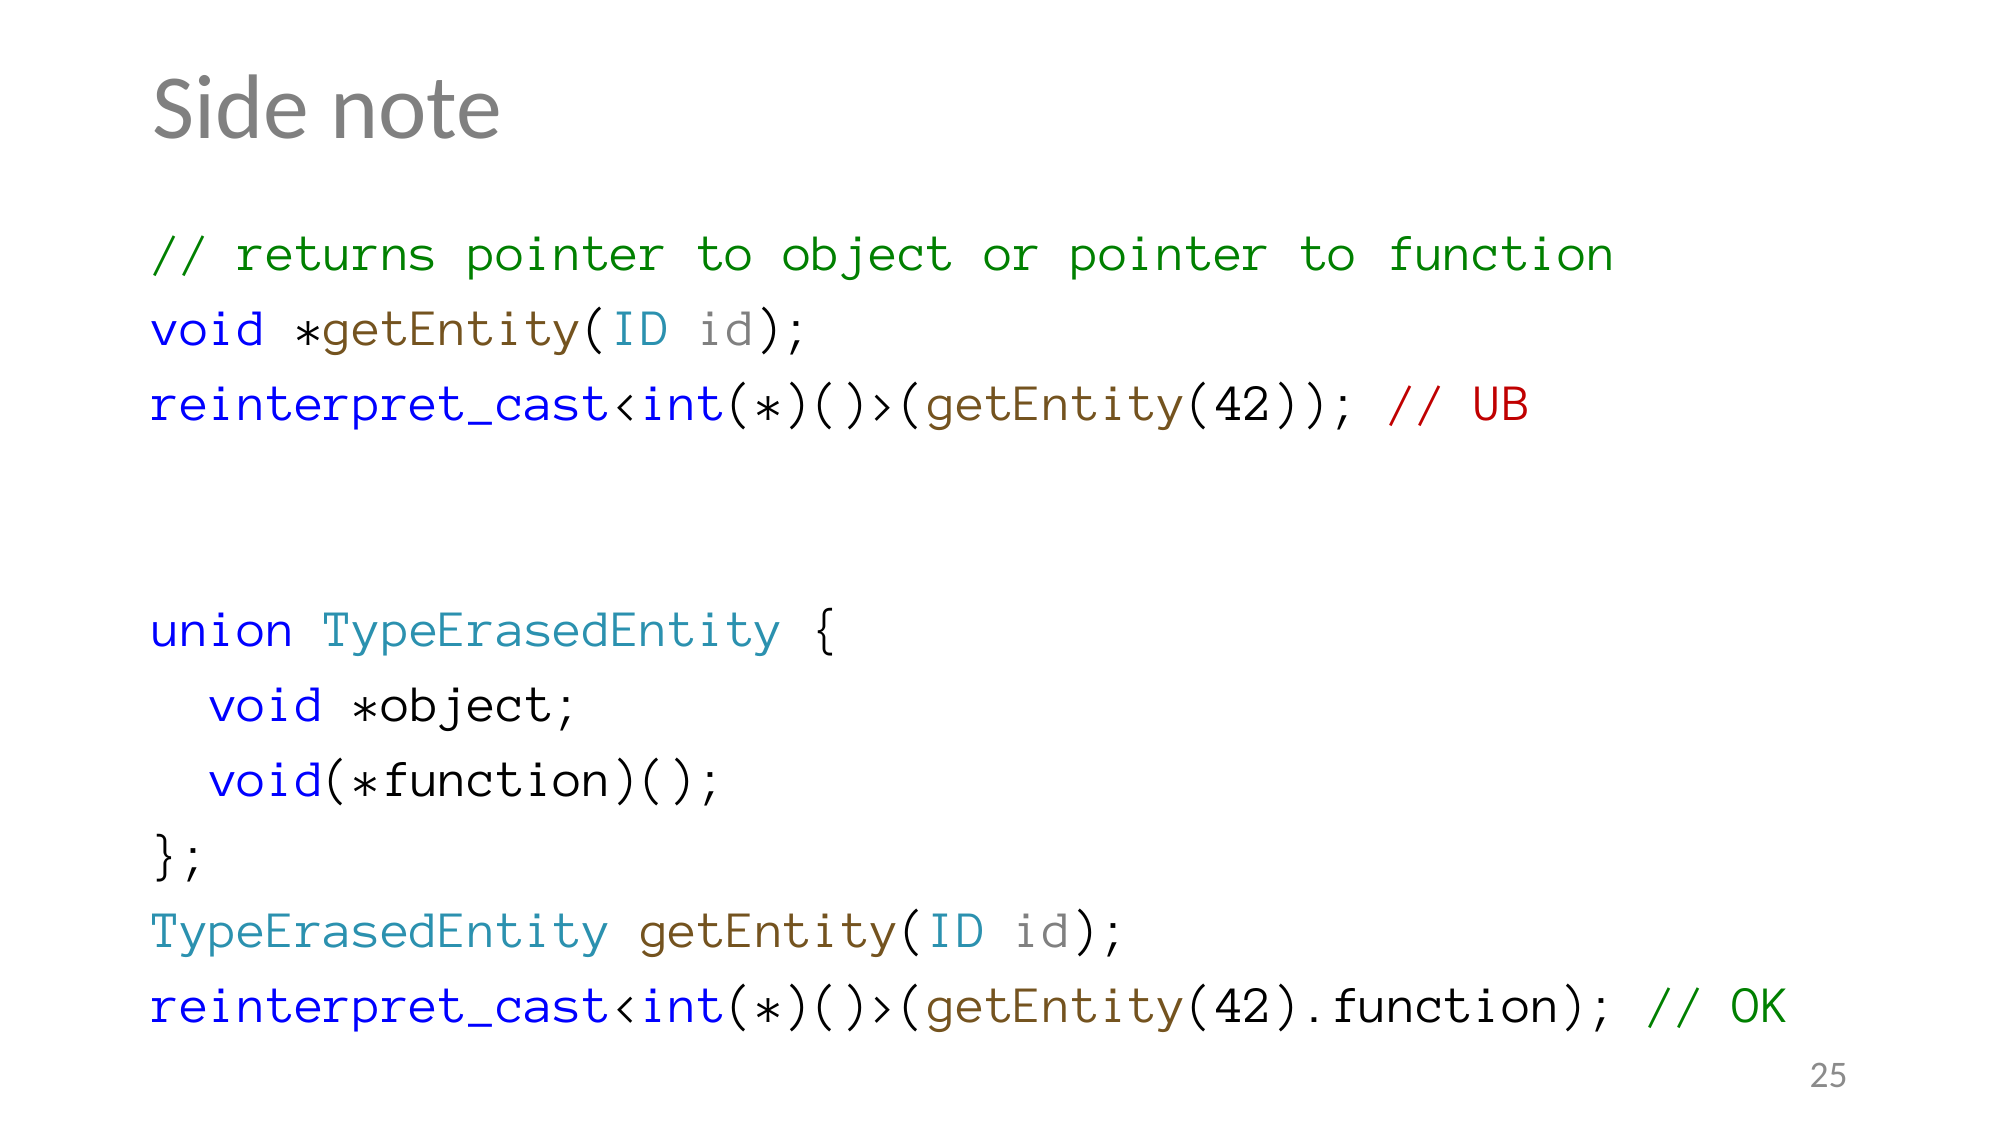

# Side note
// returns pointer to object or pointer to function
void *getEntity(ID id);
reinterpret_cast<int(*)()>(getEntity(42)); // UB

union TypeErasedEntity {
  void *object;
  void(*function)();
};
TypeErasedEntity getEntity(ID id);
reinterpret_cast<int(*)()>(getEntity(42).function); // OK
25